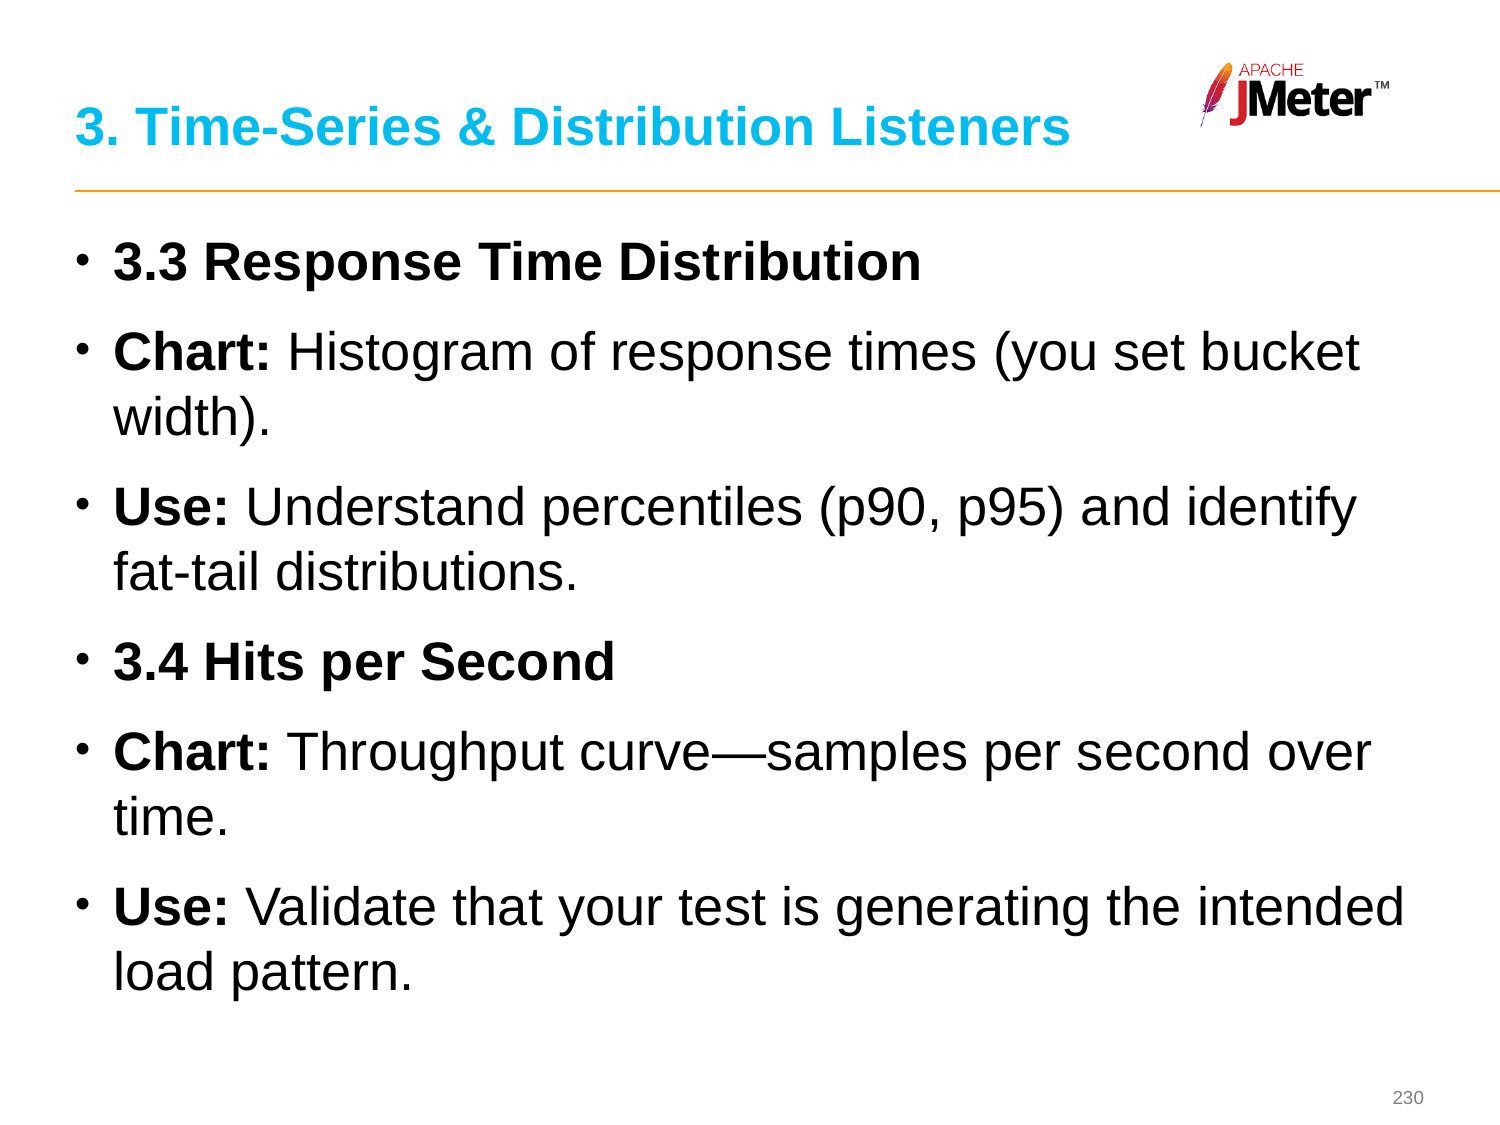

# 3. Time-Series & Distribution Listeners
3.3 Response Time Distribution
Chart: Histogram of response times (you set bucket width).
Use: Understand percentiles (p90, p95) and identify fat-tail distributions.
3.4 Hits per Second
Chart: Throughput curve—samples per second over time.
Use: Validate that your test is generating the intended load pattern.